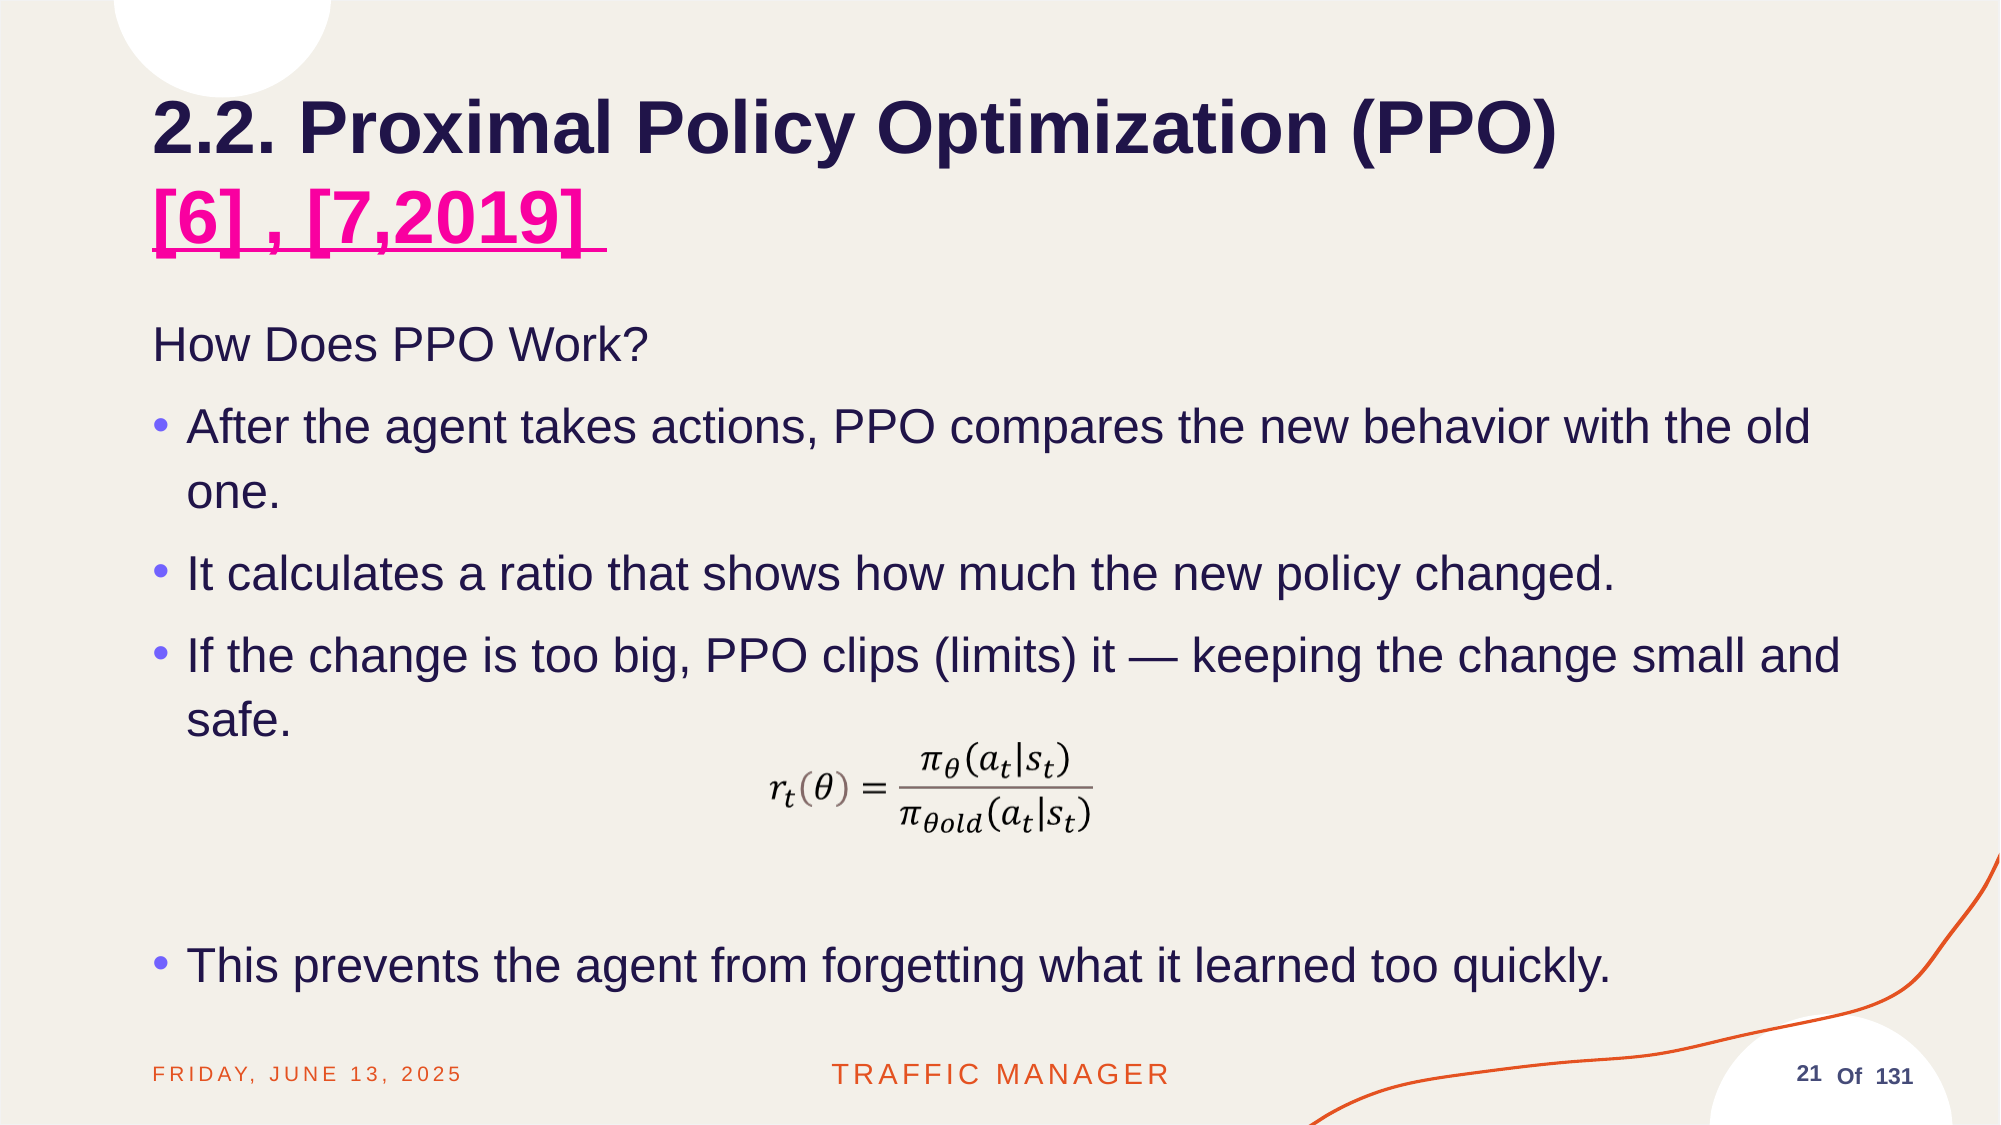

# 2.2. Proximal Policy Optimization (PPO) [6] , [7,2019]
How Does PPO Work?
After the agent takes actions, PPO compares the new behavior with the old one.
It calculates a ratio that shows how much the new policy changed.
If the change is too big, PPO clips (limits) it — keeping the change small and safe.

This prevents the agent from forgetting what it learned too quickly.

Friday, June 13, 2025
Traffic MANAGER
21